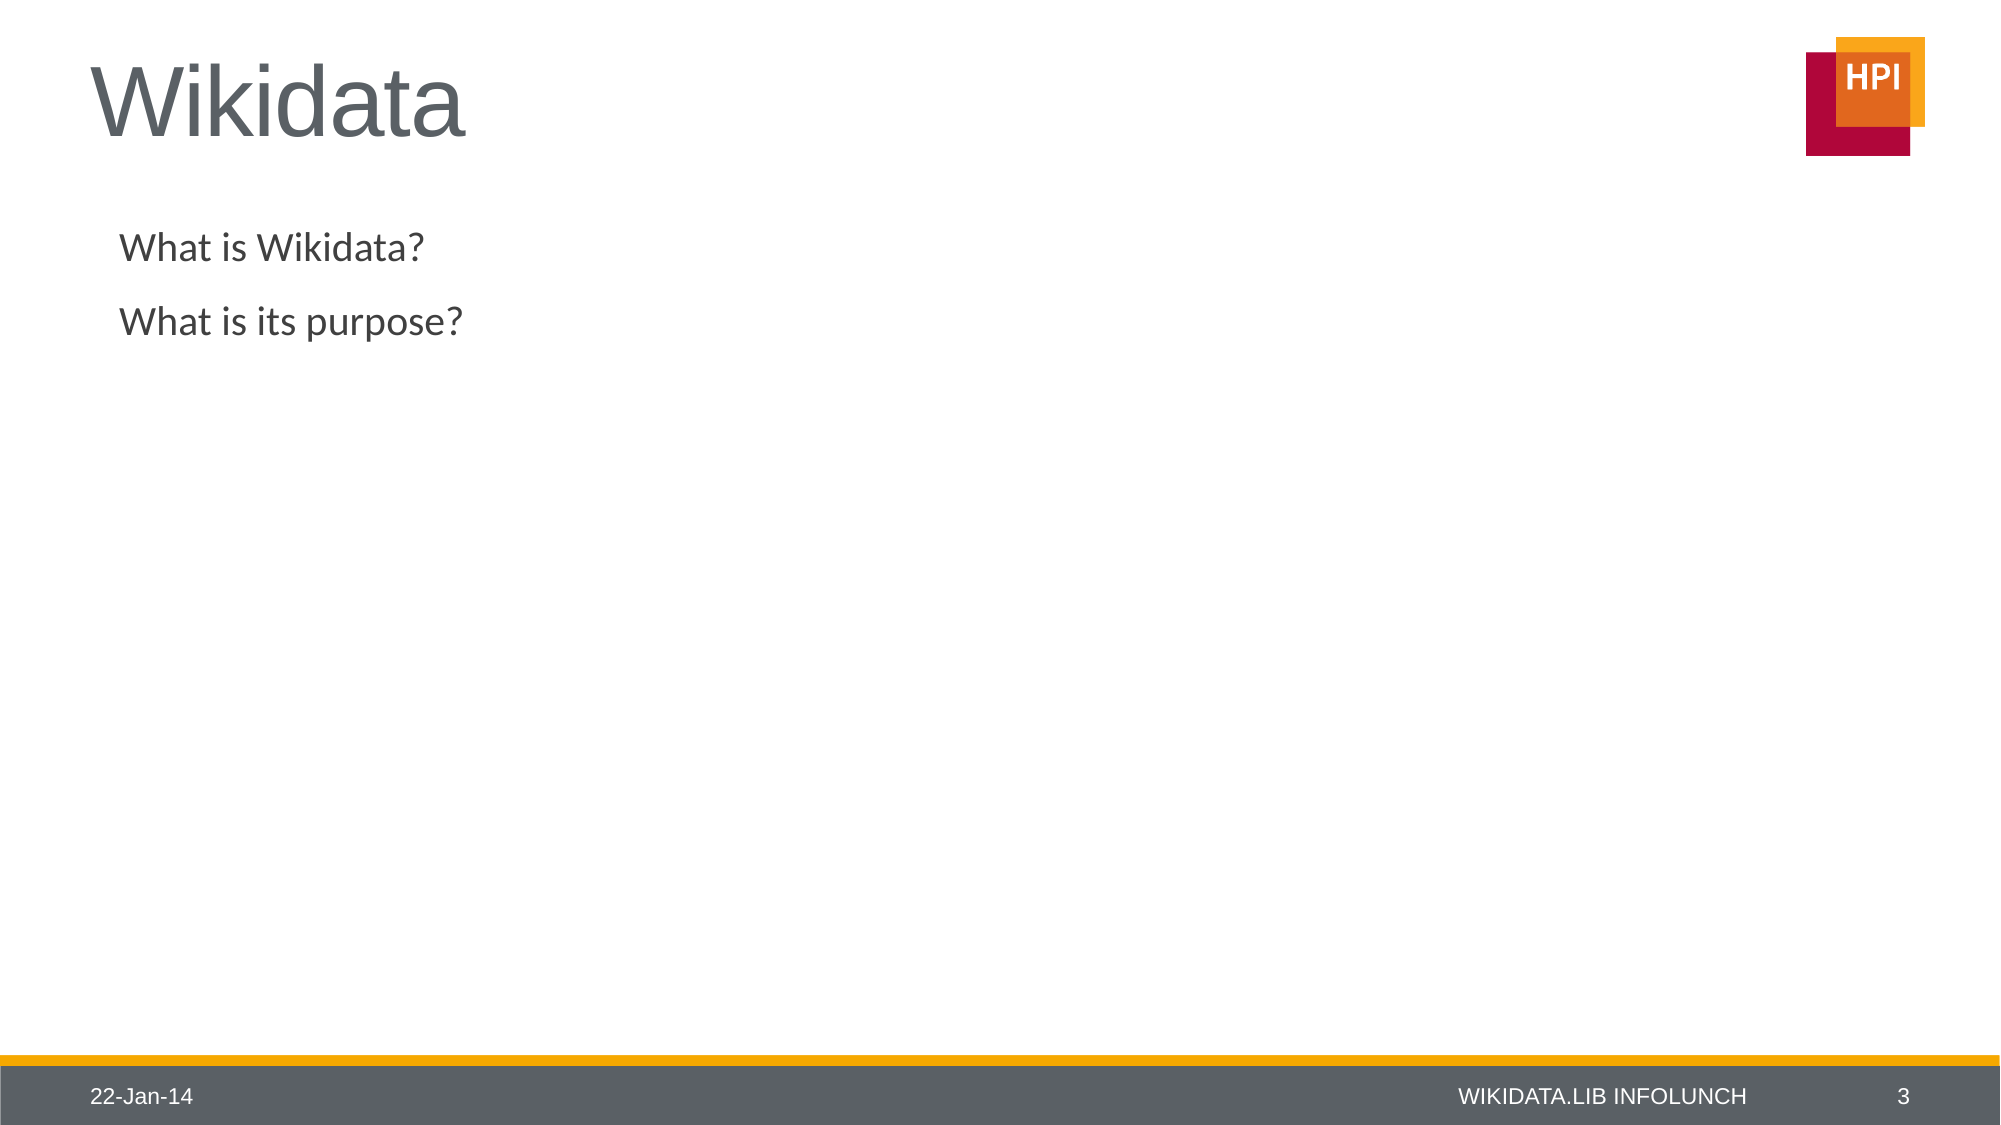

# Wikidata
What is Wikidata?
What is its purpose?

22-Jan-14
Wikidata.lib Infolunch
3